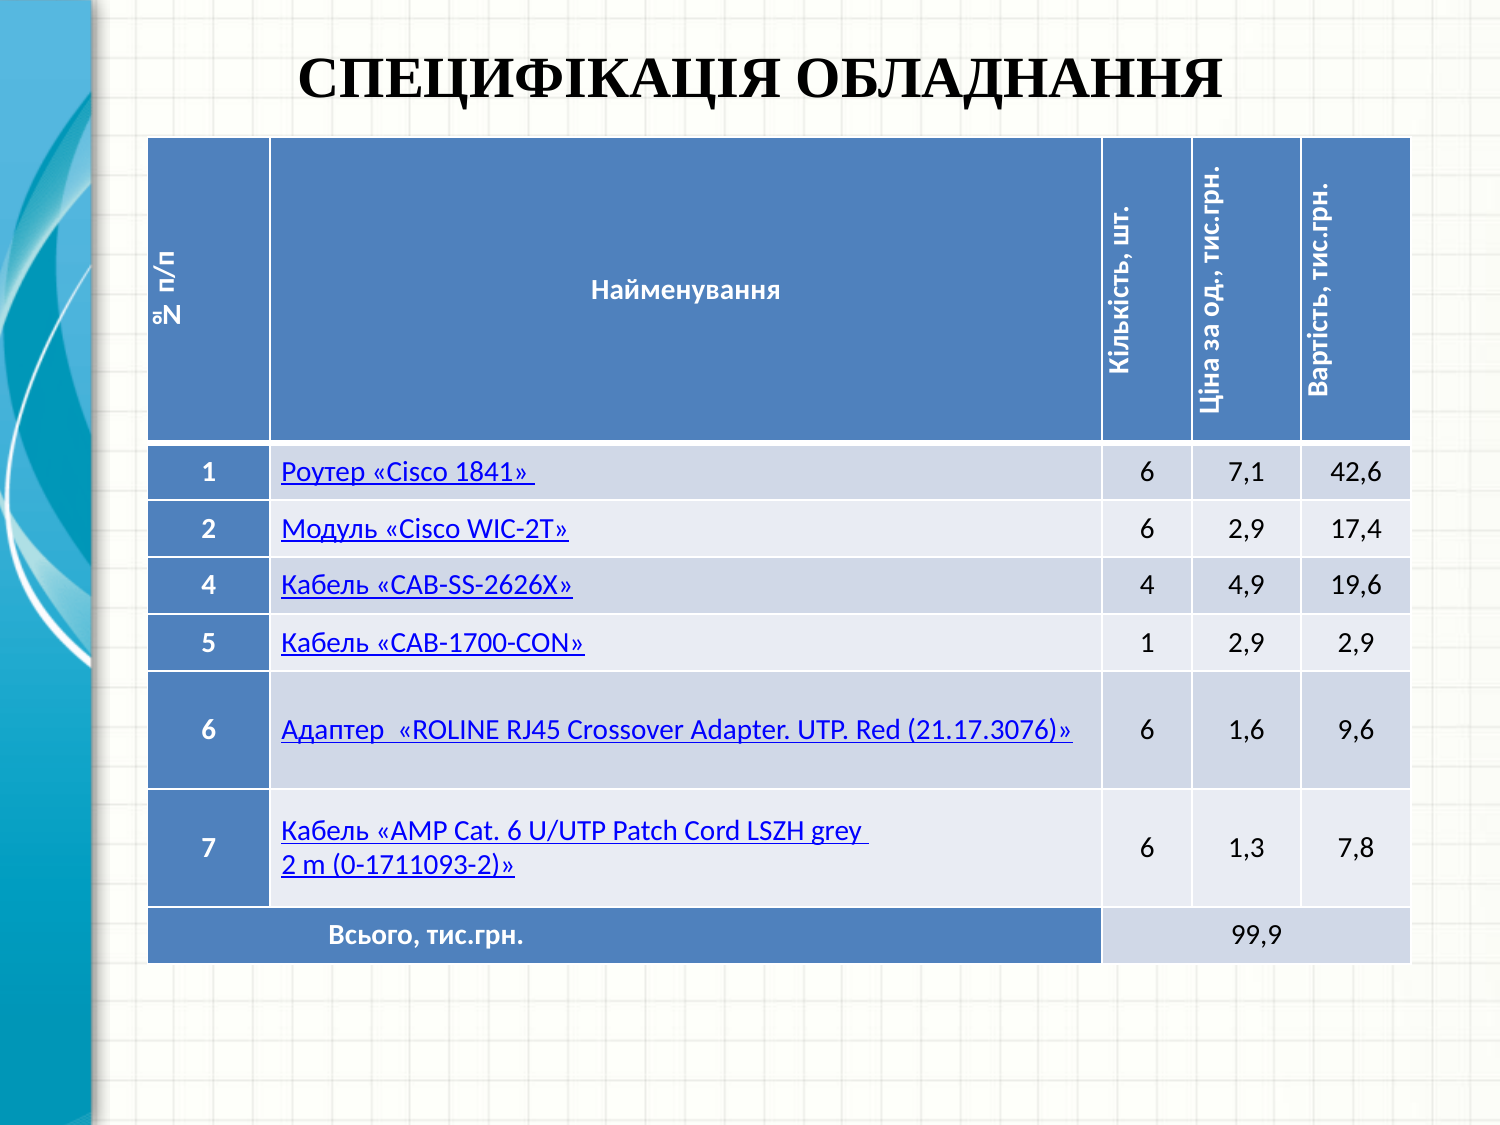

СПЕЦИФІКАЦІЯ ОБЛАДНАННЯ
| № п/п | Найменування | Кількість, шт. | Ціна за од., тис.грн. | Вартість, тис.грн. |
| --- | --- | --- | --- | --- |
| 1 | Роутер «Cisco 1841» | 6 | 7,1 | 42,6 |
| 2 | Модуль «Cisco WIC-2T» | 6 | 2,9 | 17,4 |
| 4 | Кабель «CAB-SS-2626X» | 4 | 4,9 | 19,6 |
| 5 | Кабель «CAB-1700-CON» | 1 | 2,9 | 2,9 |
| 6 | Адаптер «ROLINE RJ45 Crossover Adapter. UTP. Red (21.17.3076)» | 6 | 1,6 | 9,6 |
| 7 | Кабель «AMP Cat. 6 U/UTP Patch Cord LSZH grey 2 m (0-1711093-2)» | 6 | 1,3 | 7,8 |
| Всього, тис.грн. |  | 99,9 |  |  |